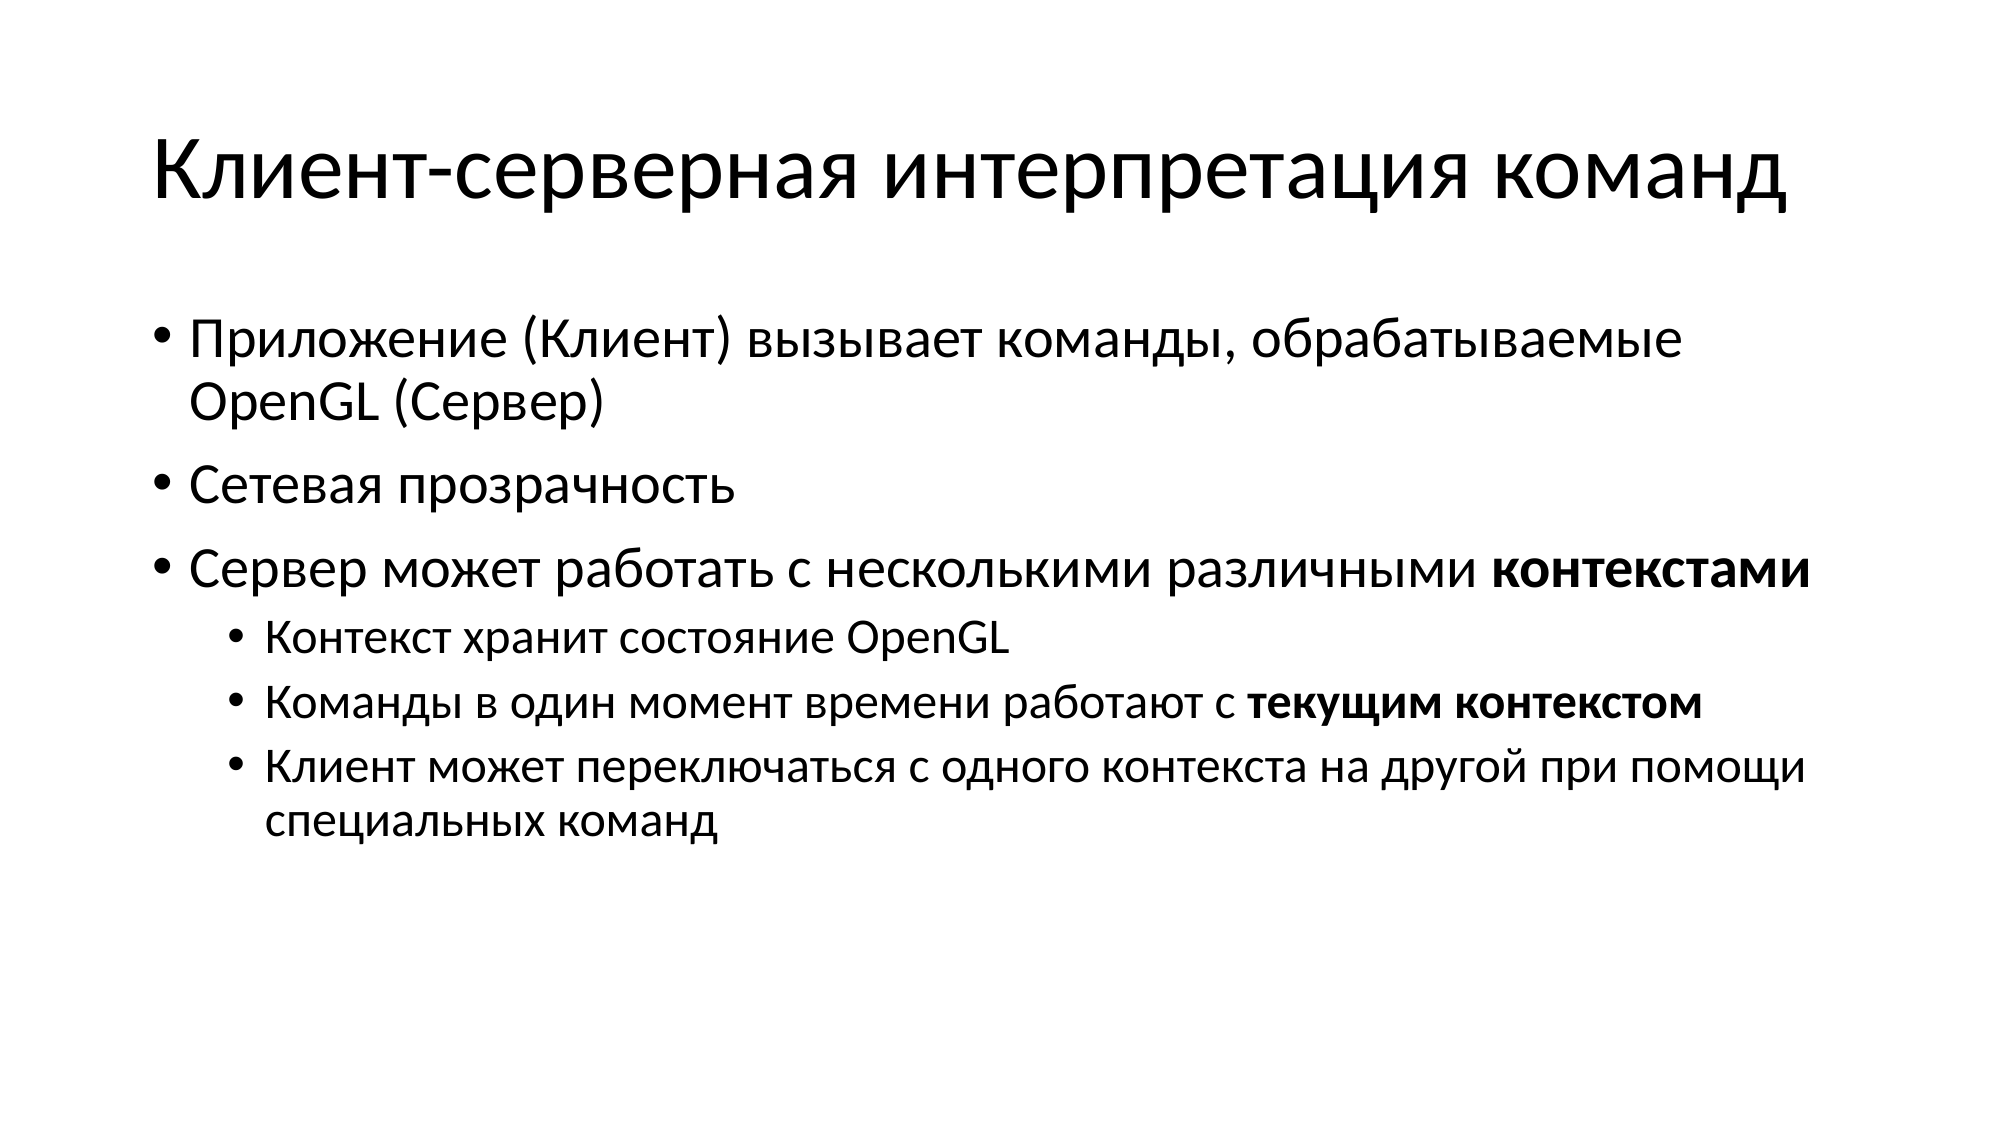

# Клиент-серверная интерпретация команд
Приложение (Клиент) вызывает команды, обрабатываемые OpenGL (Сервер)
Сетевая прозрачность
Сервер может работать с несколькими различными контекстами
Контекст хранит состояние OpenGL
Команды в один момент времени работают с текущим контекстом
Клиент может переключаться с одного контекста на другой при помощи специальных команд